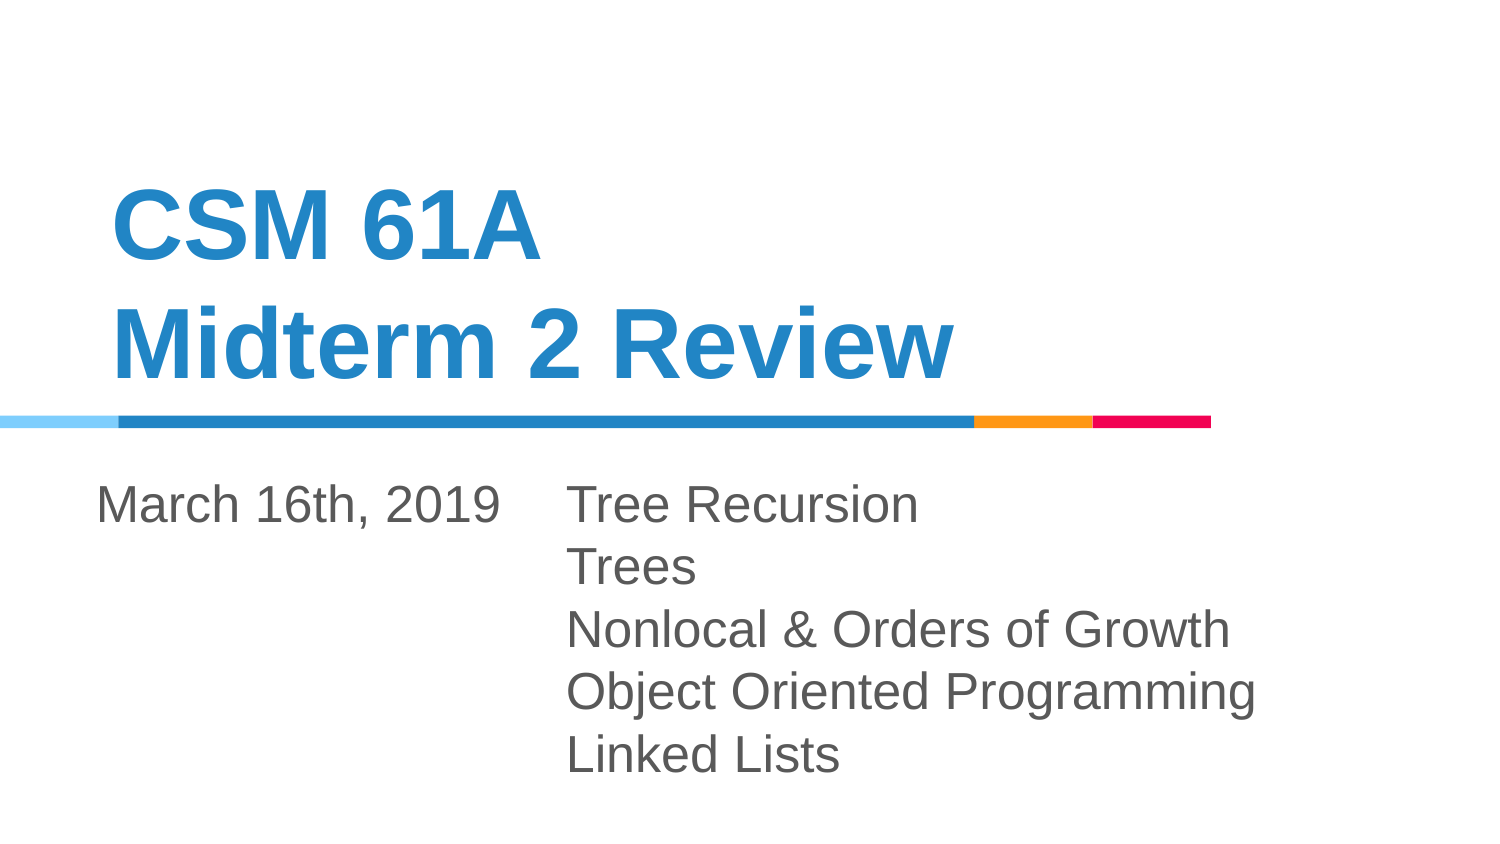

# CSM 61A
Midterm 2 Review
March 16th, 2019
Tree Recursion
Trees
Nonlocal & Orders of Growth
Object Oriented Programming
Linked Lists